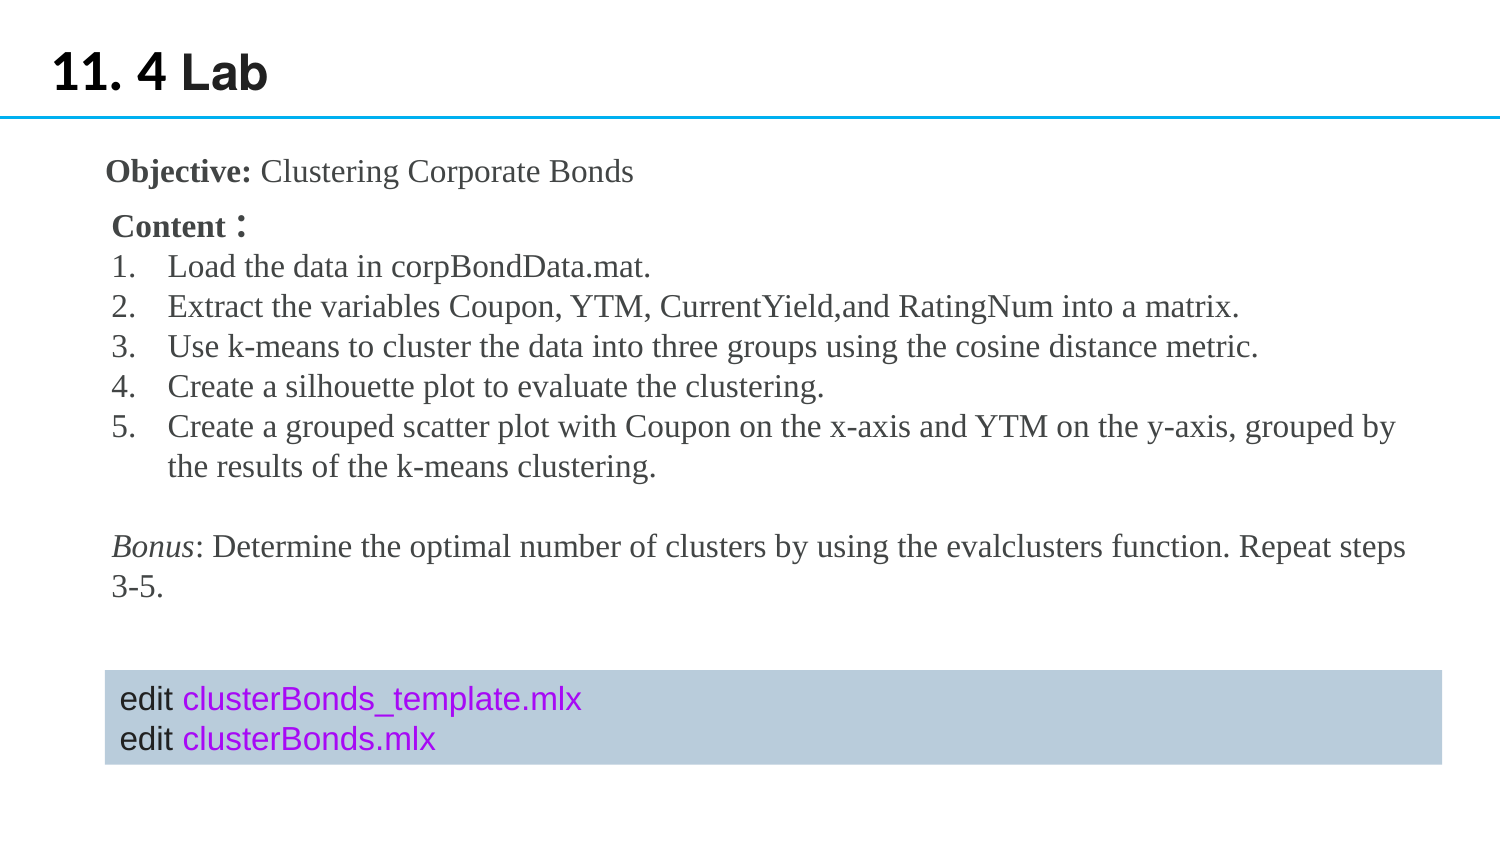

# 11. 4 Lab
Objective: Clustering Corporate Bonds
Content：
Load the data in corpBondData.mat.
Extract the variables Coupon, YTM, CurrentYield,and RatingNum into a matrix.
Use k-means to cluster the data into three groups using the cosine distance metric.
Create a silhouette plot to evaluate the clustering.
Create a grouped scatter plot with Coupon on the x-axis and YTM on the y-axis, grouped by the results of the k-means clustering.

Bonus: Determine the optimal number of clusters by using the evalclusters function. Repeat steps 3-5.
edit clusterBonds_template.mlx
edit clusterBonds.mlx